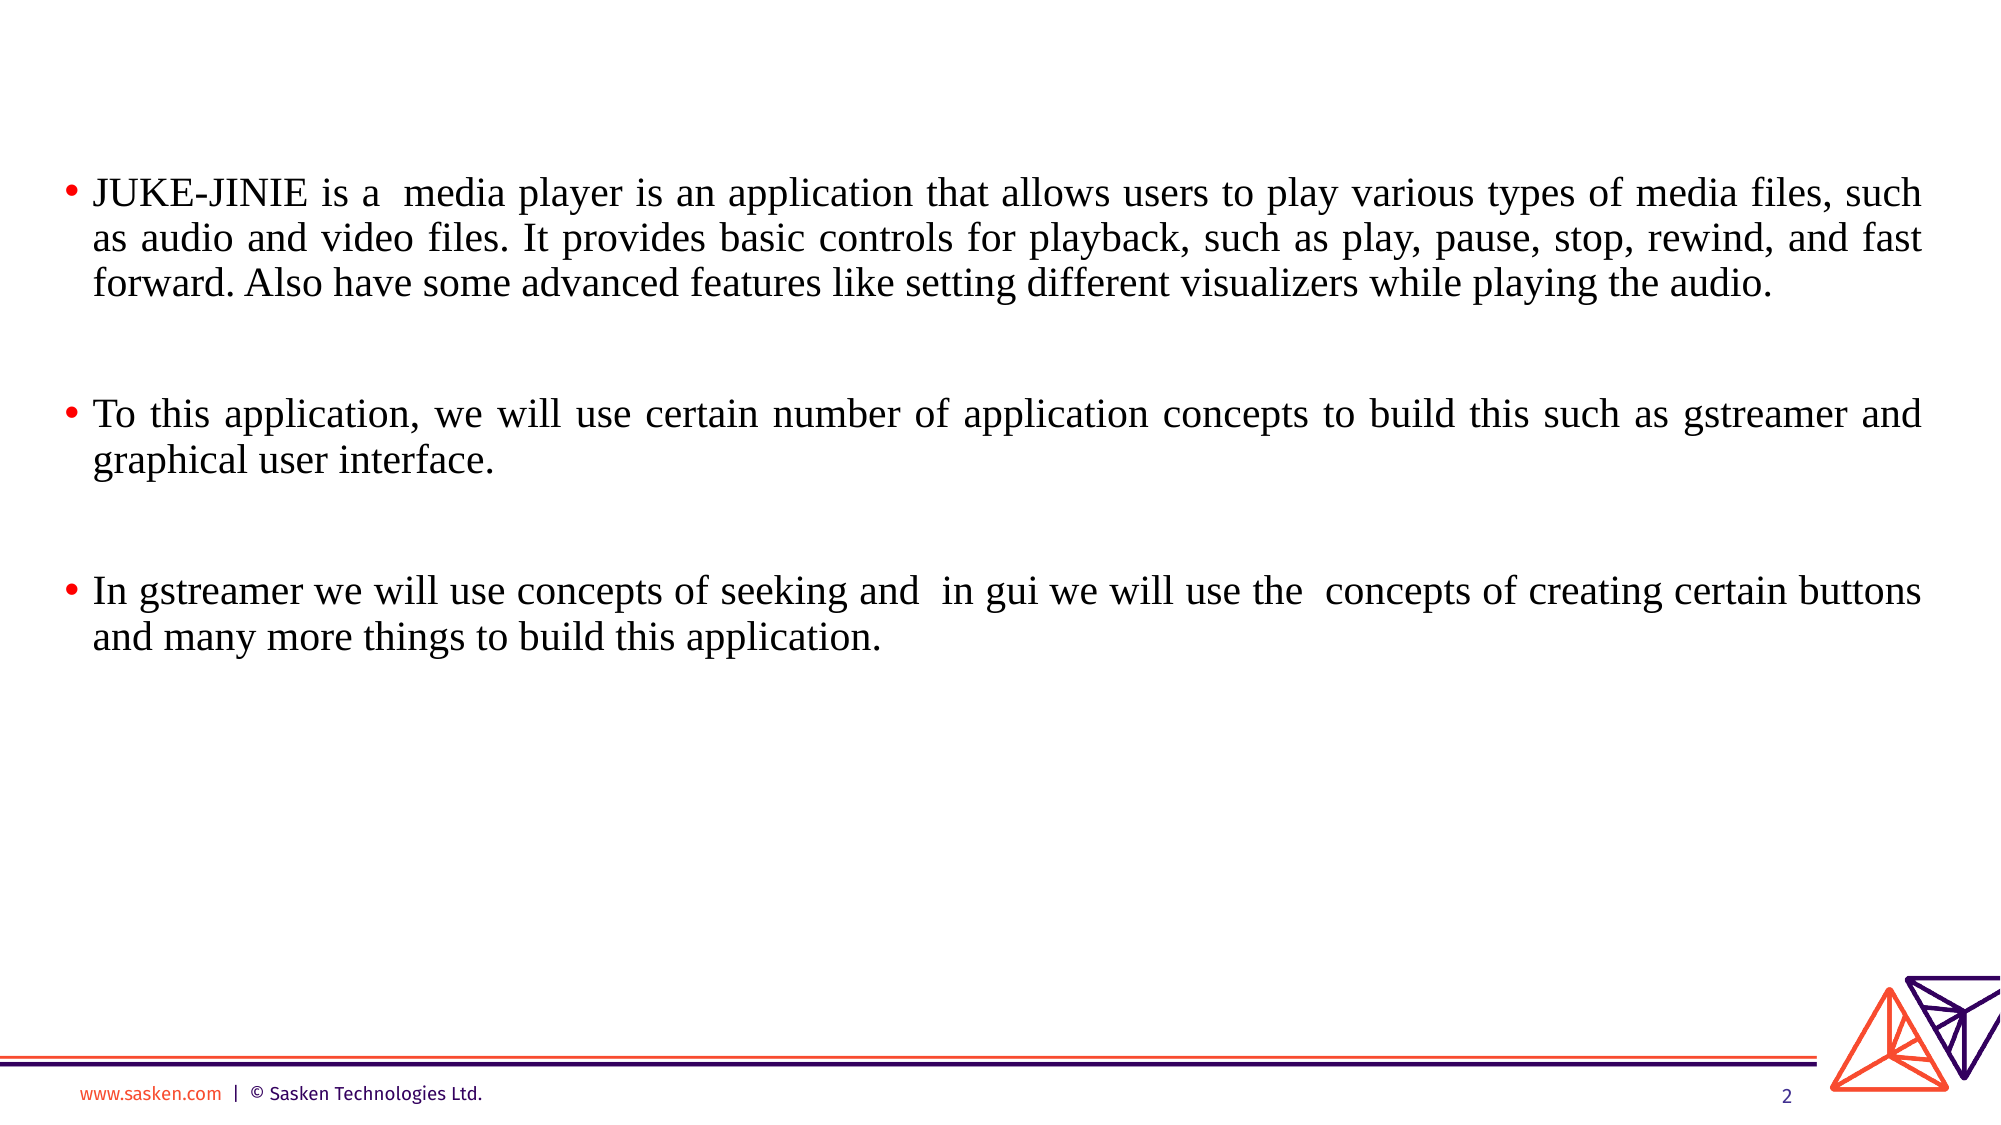

JUKE-JINIE is a  media player is an application that allows users to play various types of media files, such as audio and video files. It provides basic controls for playback, such as play, pause, stop, rewind, and fast forward. Also have some advanced features like setting different visualizers while playing the audio.

To this application, we will use certain number of application concepts to build this such as gstreamer and graphical user interface.

In gstreamer we will use concepts of seeking and  in gui we will use the  concepts of creating certain buttons and many more things to build this application.